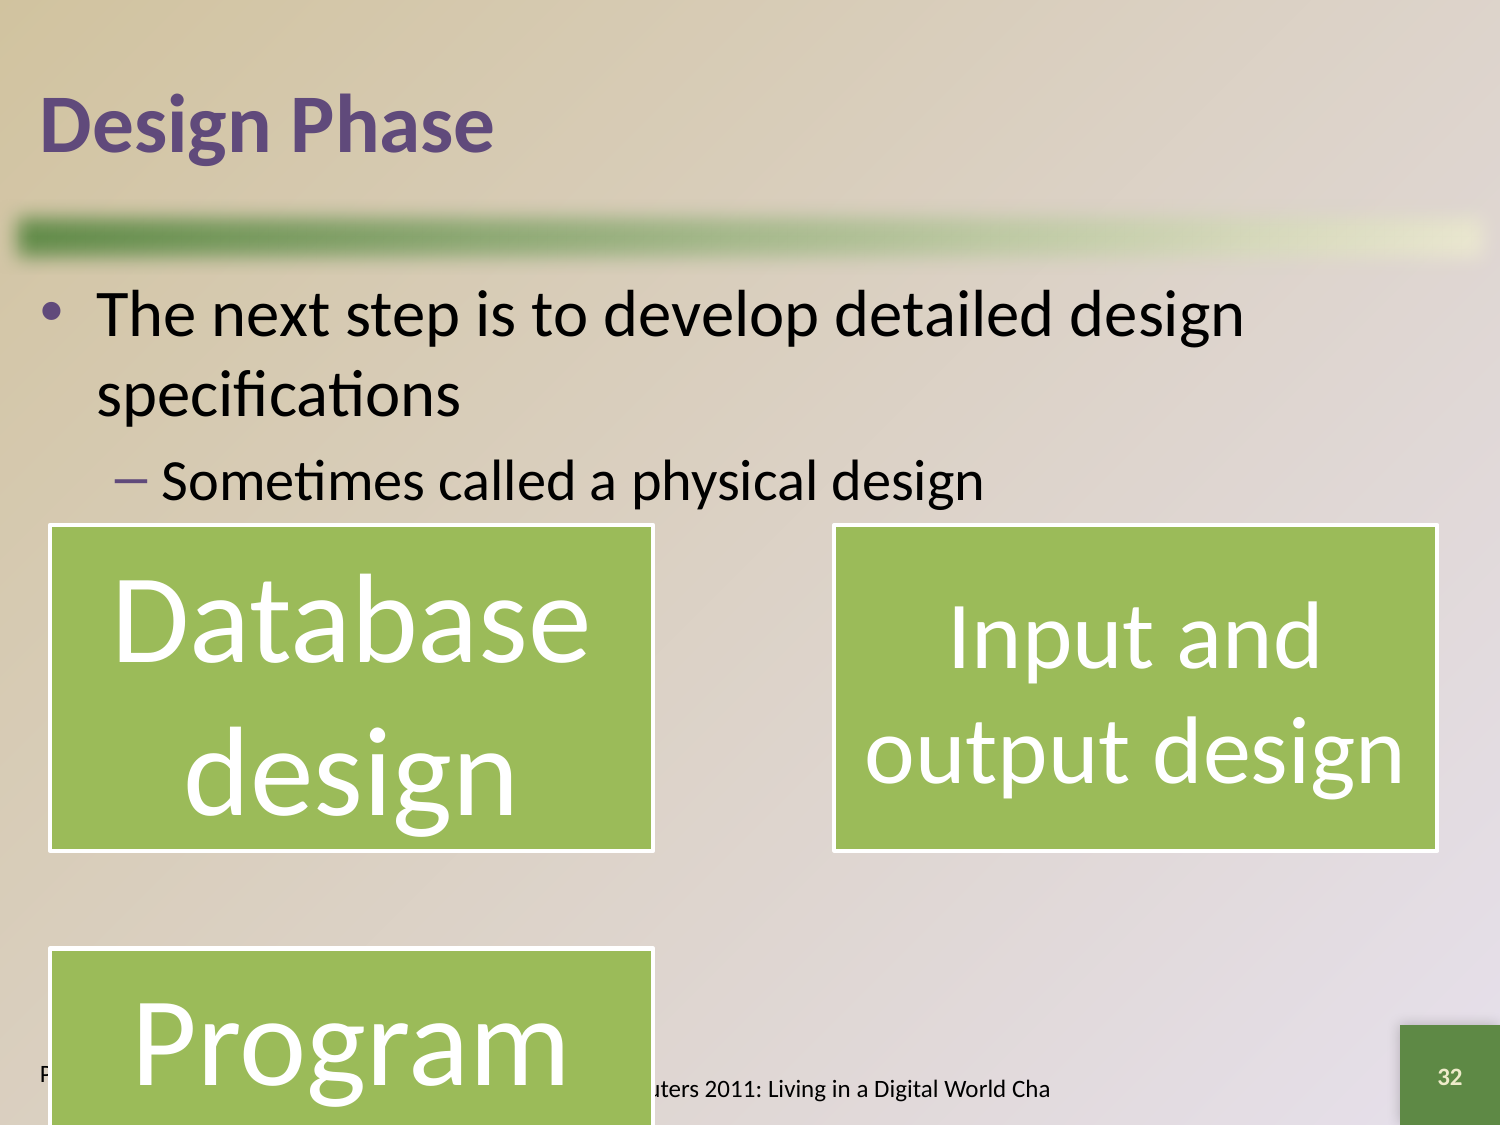

# Design Phase
The next step is to develop detailed design specifications
Sometimes called a physical design
Database design
Input and output design
32
Page 640
Discovering Computers 2011: Living in a Digital World Chapter 12